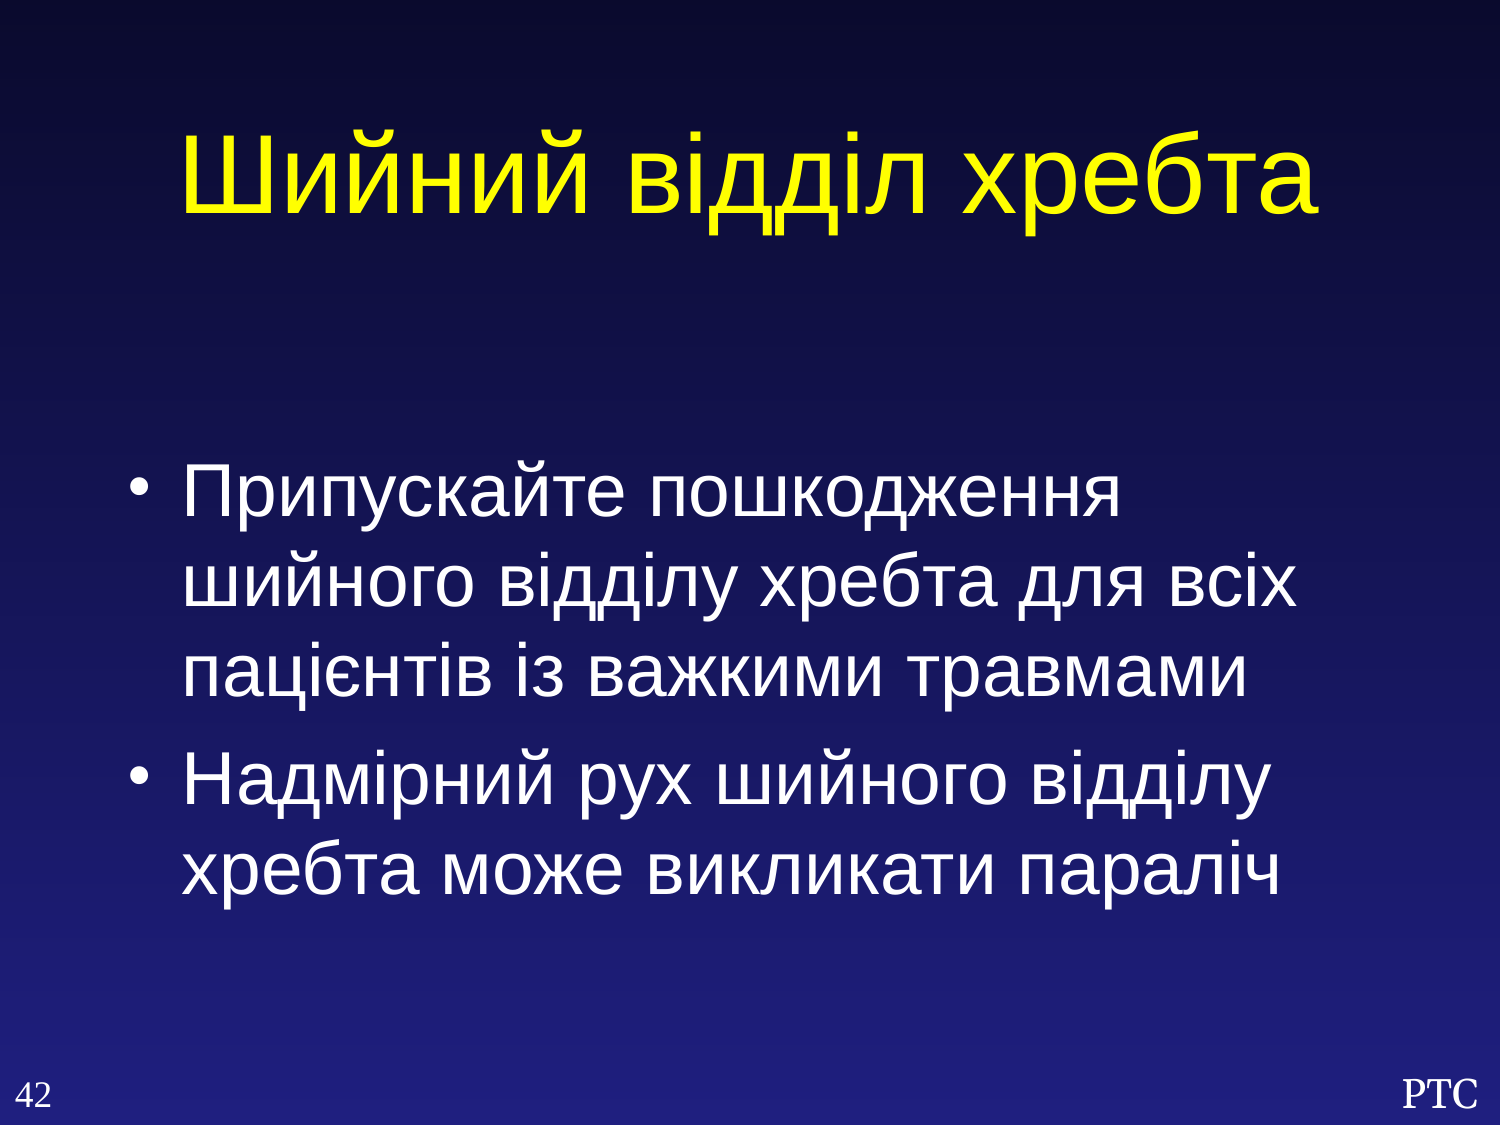

Шийний відділ хребта

Припускайте пошкодження шийного відділу хребта для всіх пацієнтів із важкими травмами
Надмірний рух шийного відділу хребта може викликати параліч
42